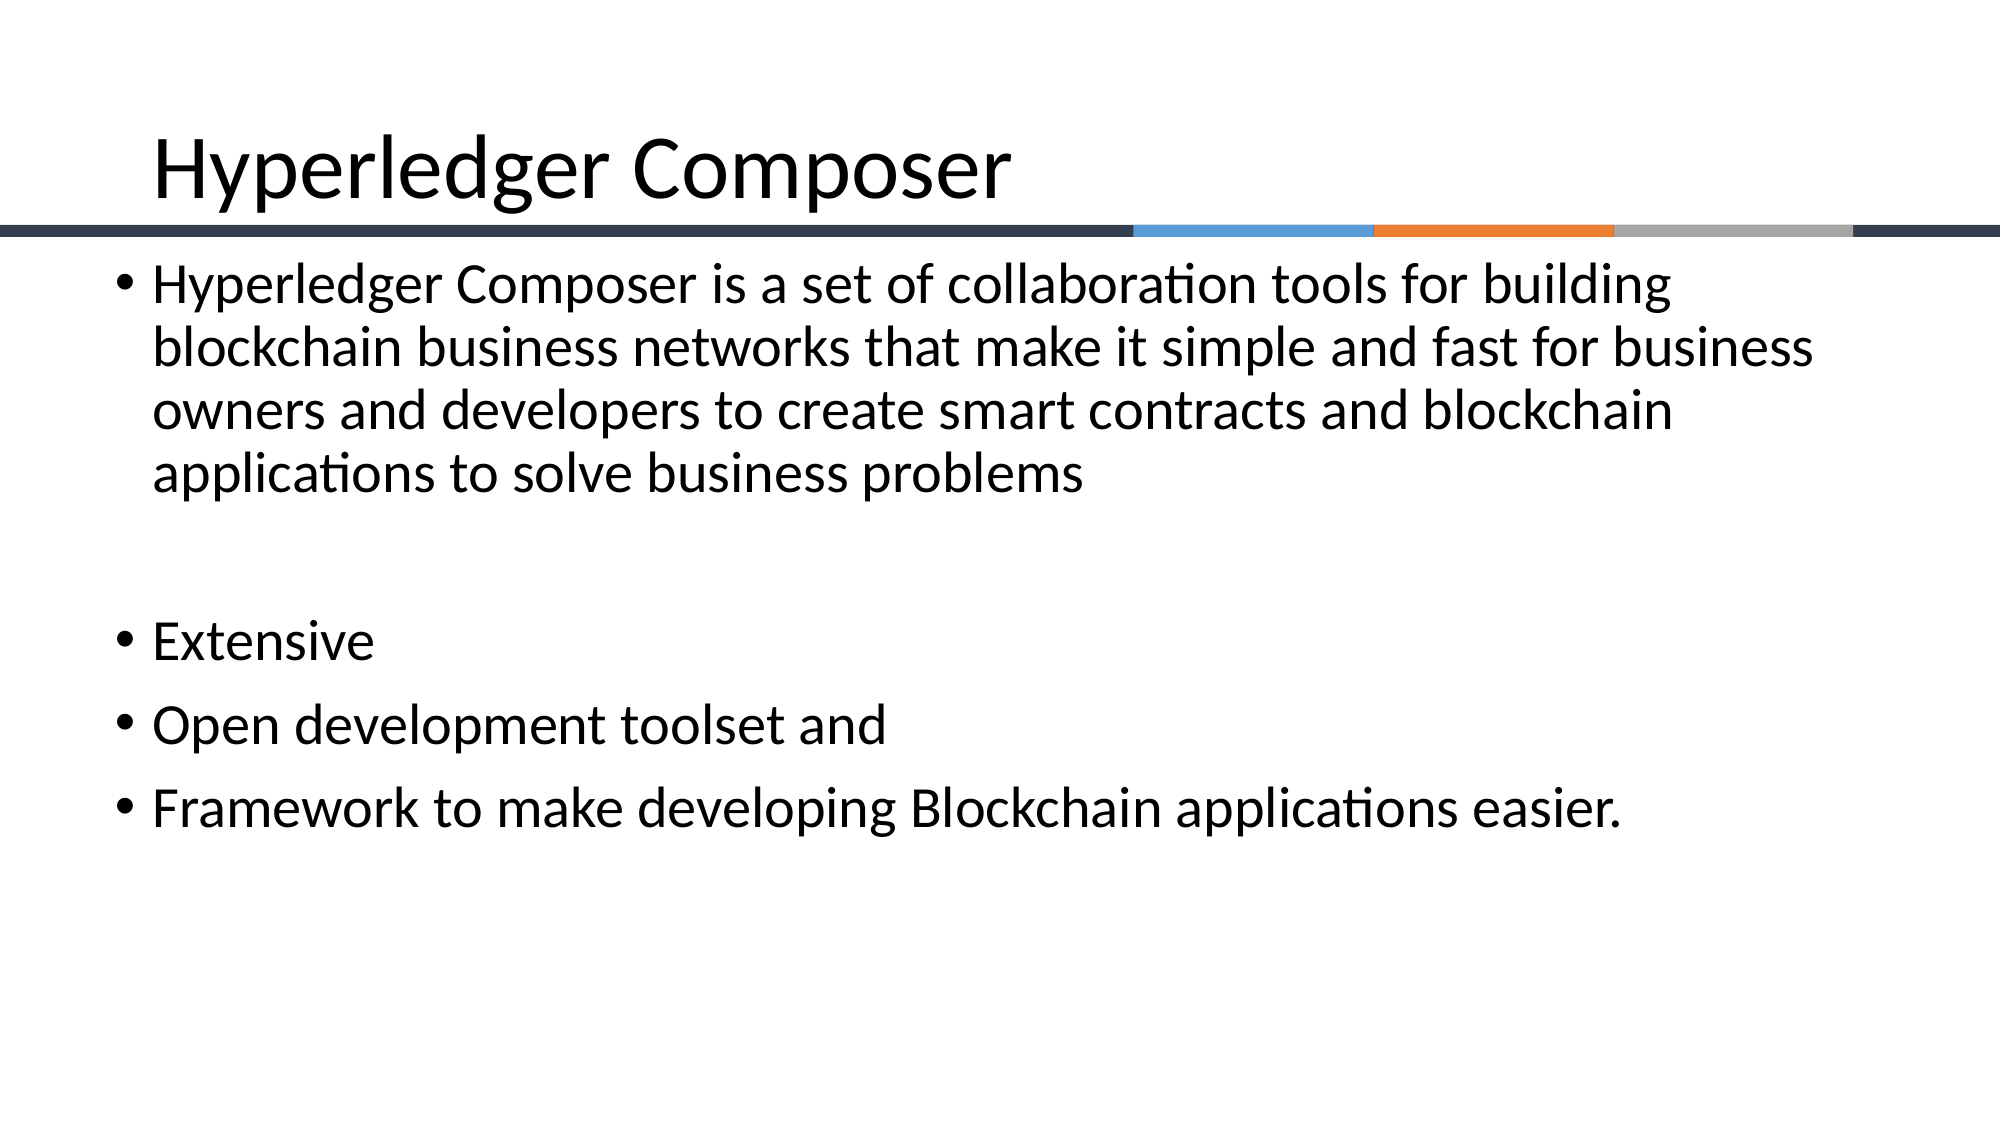

# Hyperledger Composer
Hyperledger Composer is a set of collaboration tools for building blockchain business networks that make it simple and fast for business owners and developers to create smart contracts and blockchain applications to solve business problems

Extensive
Open development toolset and
Framework to make developing Blockchain applications easier.